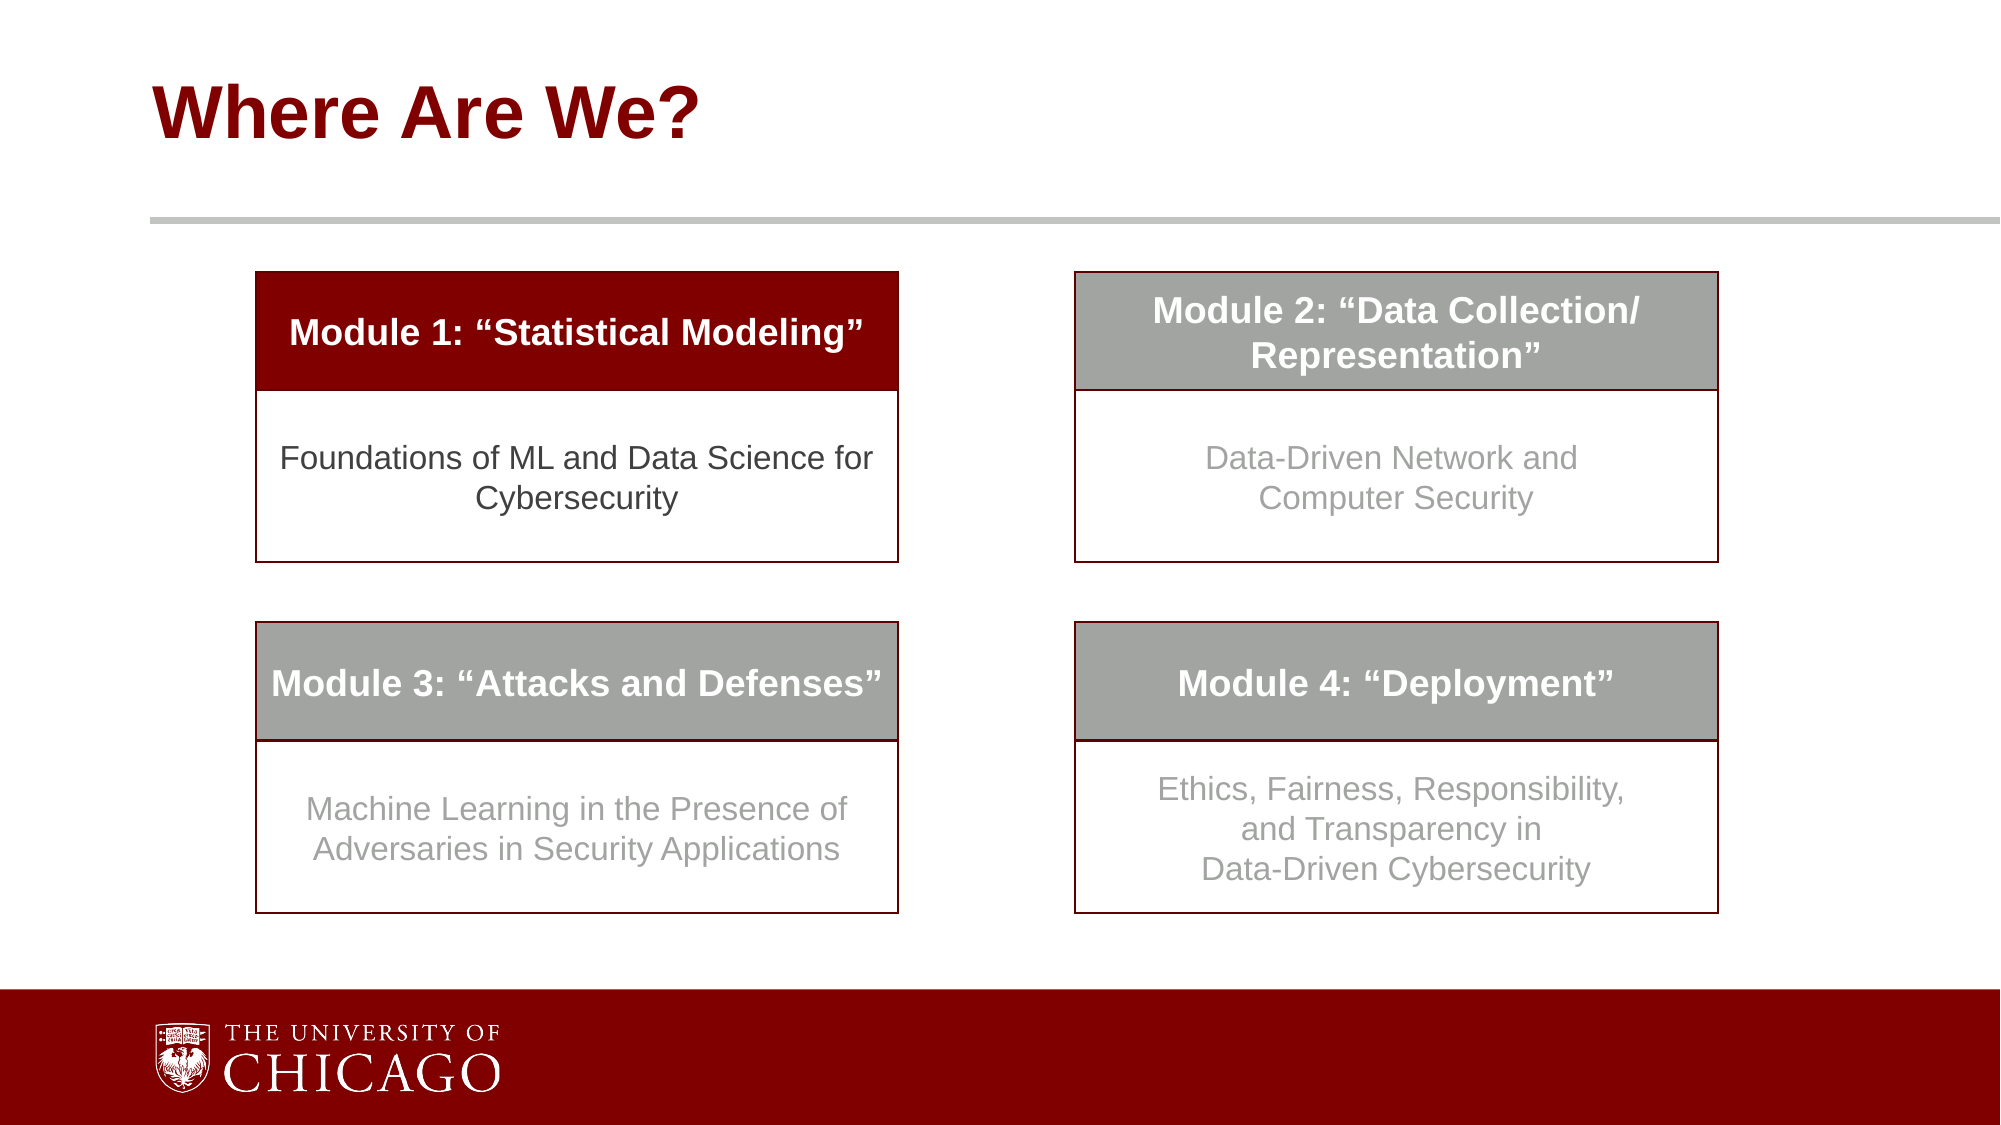

# Where Are We?
Module 1: “Statistical Modeling”
Foundations of ML and Data Science for Cybersecurity
Module 2: “Data Collection/ Representation”
Data-Driven Network and
Computer Security
Module 3: “Attacks and Defenses”
Machine Learning in the Presence of Adversaries in Security Applications
Module 4: “Deployment”
Ethics, Fairness, Responsibility,
and Transparency in
Data-Driven Cybersecurity